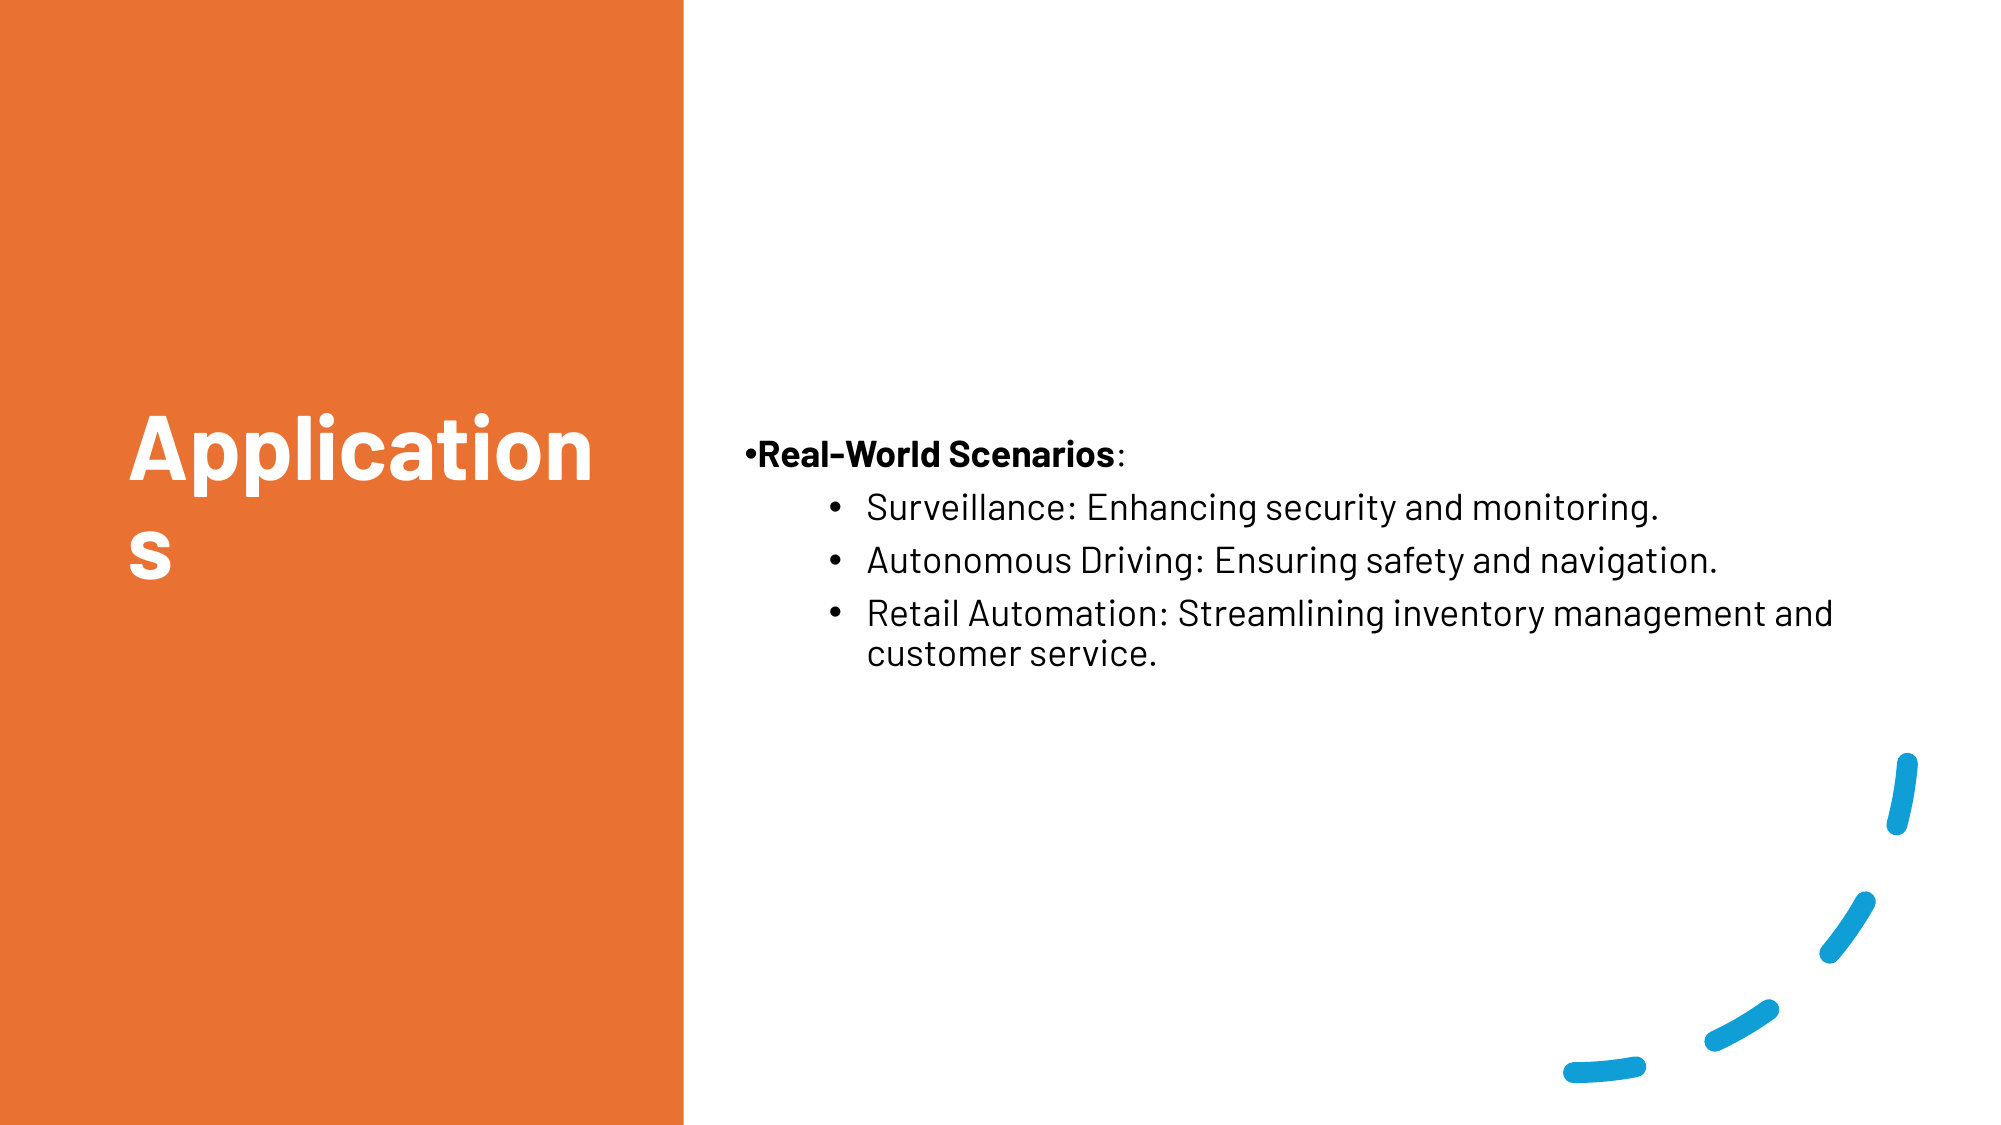

# Applications
Real-World Scenarios:
Surveillance: Enhancing security and monitoring.
Autonomous Driving: Ensuring safety and navigation.
Retail Automation: Streamlining inventory management and customer service.